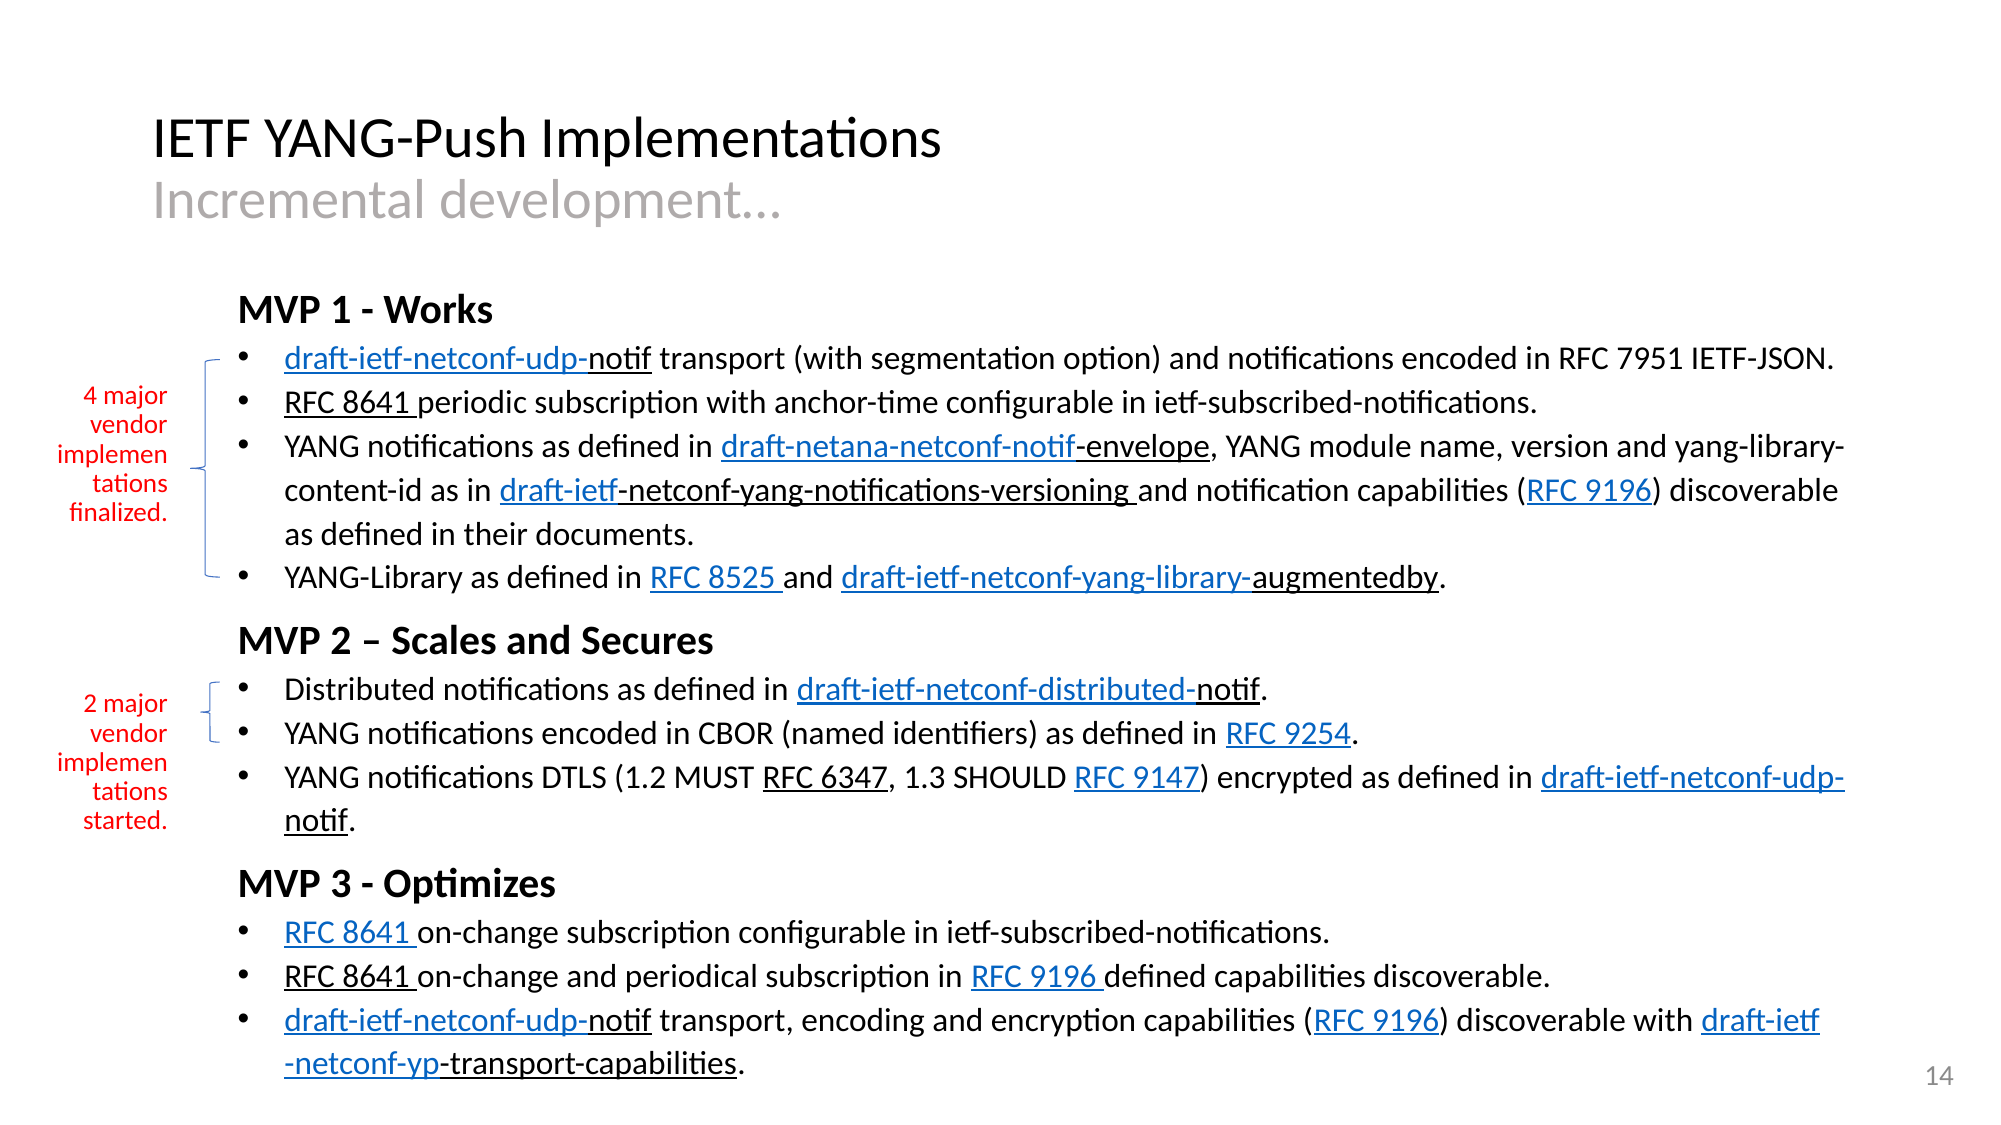

# IETF YANG-Push Implementations Incremental development…
MVP 1 - Works
draft-ietf-netconf-udp-notif transport (with segmentation option) and notifications encoded in RFC 7951 IETF-JSON.
RFC 8641 periodic subscription with anchor-time configurable in ietf-subscribed-notifications.
YANG notifications as defined in draft-netana-netconf-notif-envelope, YANG module name, version and yang-library-content-id as in draft-ietf-netconf-yang-notifications-versioning and notification capabilities (RFC 9196) discoverable as defined in their documents.
YANG-Library as defined in RFC 8525 and draft-ietf-netconf-yang-library-augmentedby.
MVP 2 – Scales and Secures
Distributed notifications as defined in draft-ietf-netconf-distributed-notif.
YANG notifications encoded in CBOR (named identifiers) as defined in RFC 9254.
YANG notifications DTLS (1.2 MUST RFC 6347, 1.3 SHOULD RFC 9147) encrypted as defined in draft-ietf-netconf-udp-notif.
MVP 3 - Optimizes
RFC 8641 on-change subscription configurable in ietf-subscribed-notifications.
RFC 8641 on-change and periodical subscription in RFC 9196 defined capabilities discoverable.
draft-ietf-netconf-udp-notif transport, encoding and encryption capabilities (RFC 9196) discoverable with draft-ietf-netconf-yp-transport-capabilities.

4 major vendor implementations finalized.
2 major vendor implementations started.

14